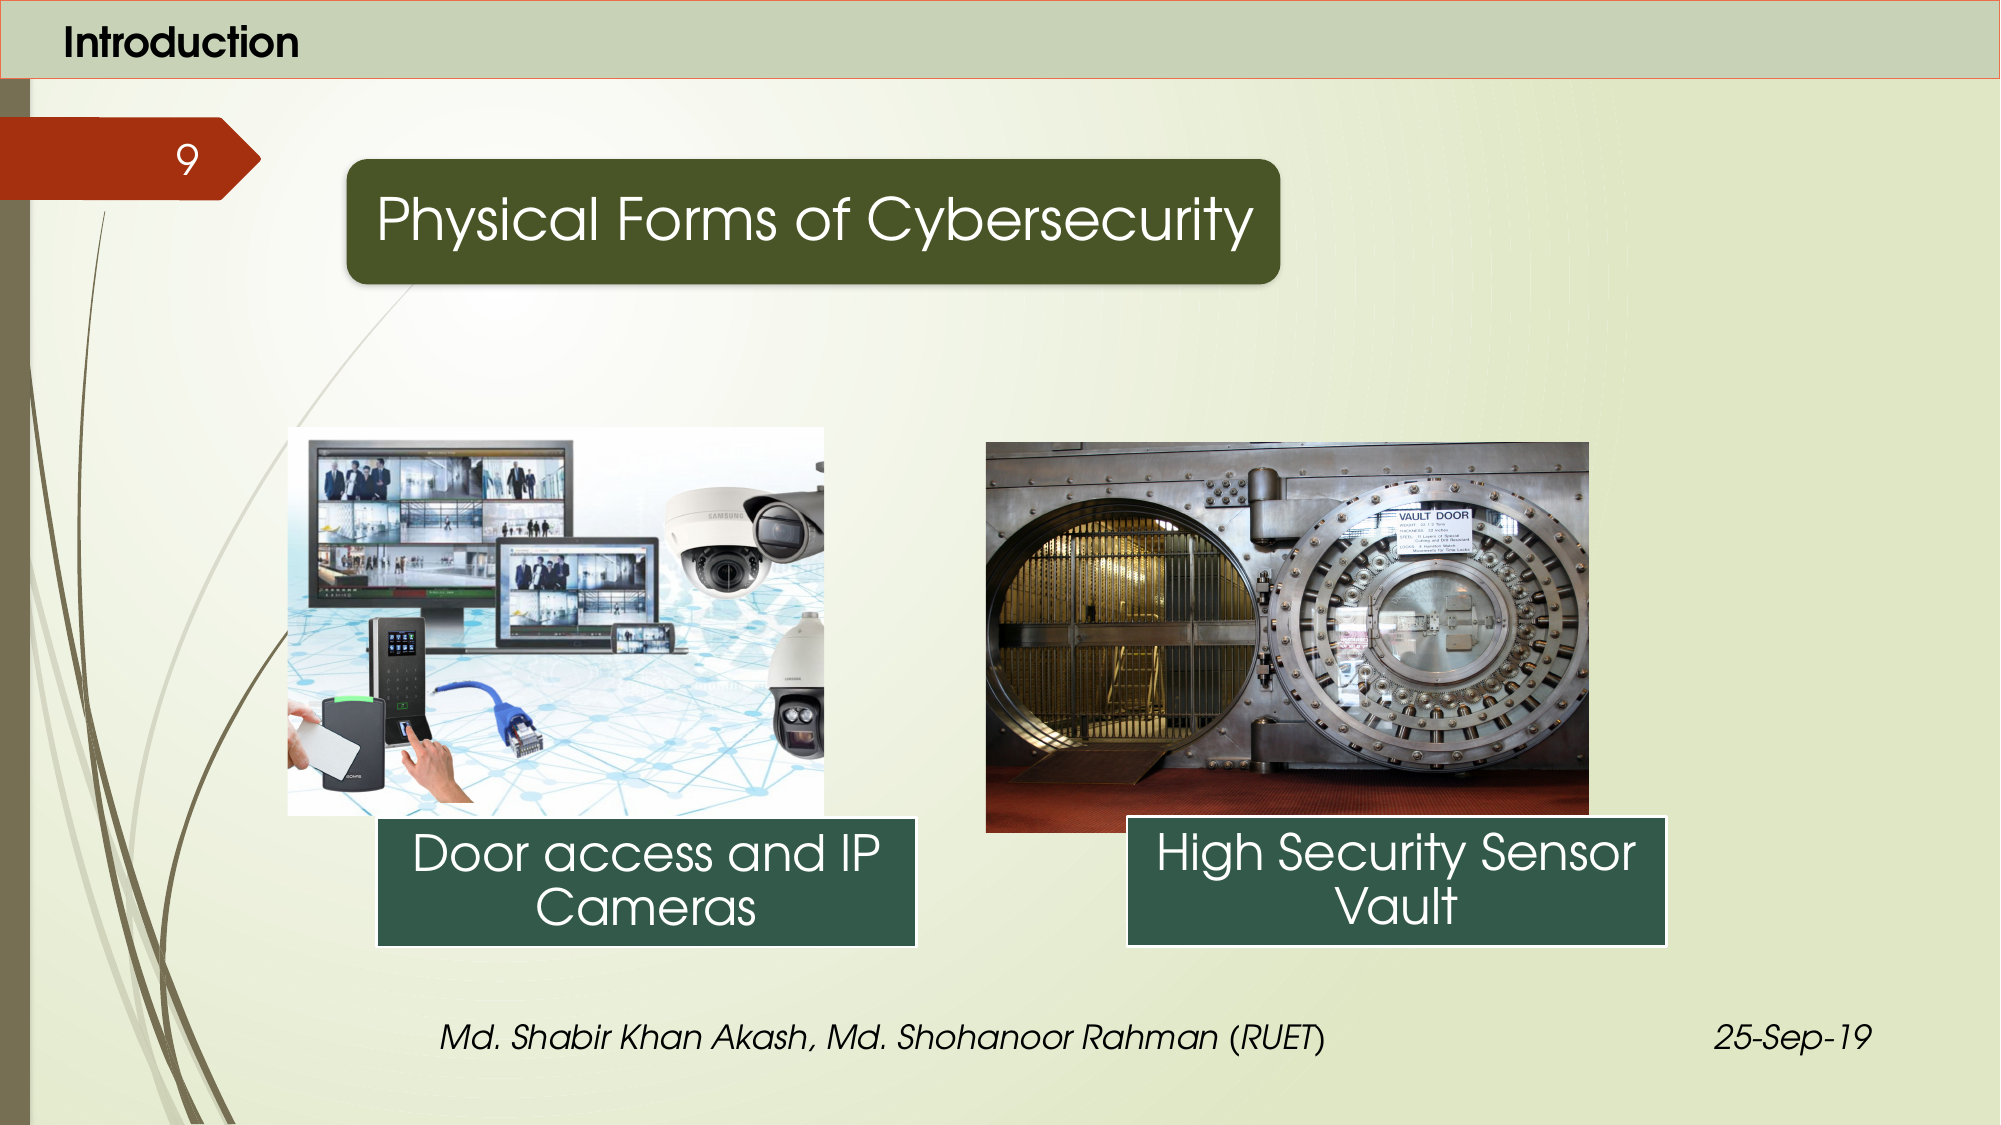

Introduction
9
Physical Forms of Cybersecurity
Door access and IP Cameras
High Security Sensor Vault
25-Sep-19
Md. Shabir Khan Akash, Md. Shohanoor Rahman (RUET)